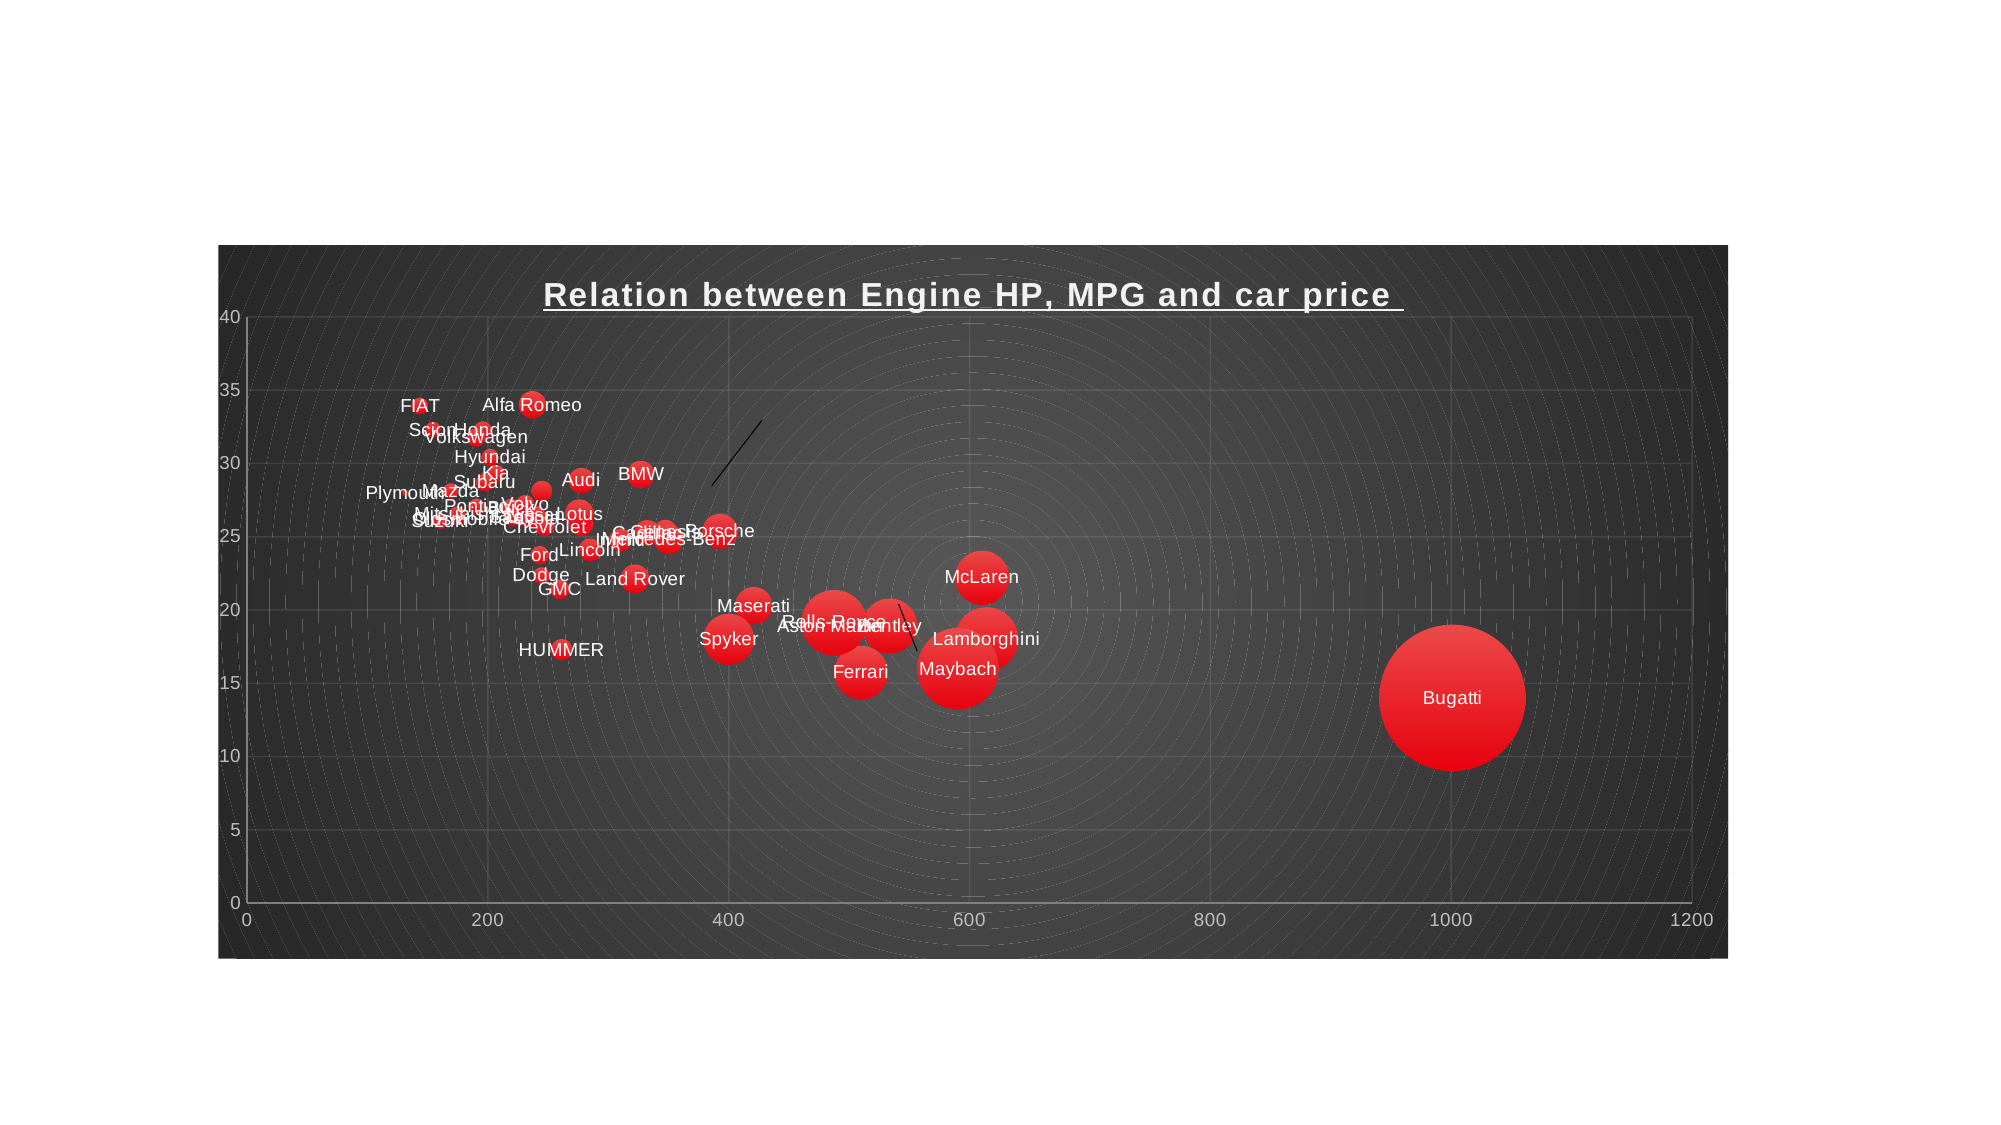

### Chart: Relation between Engine HP, MPG and car price

| Category | Average of highway MPG |
|---|---|